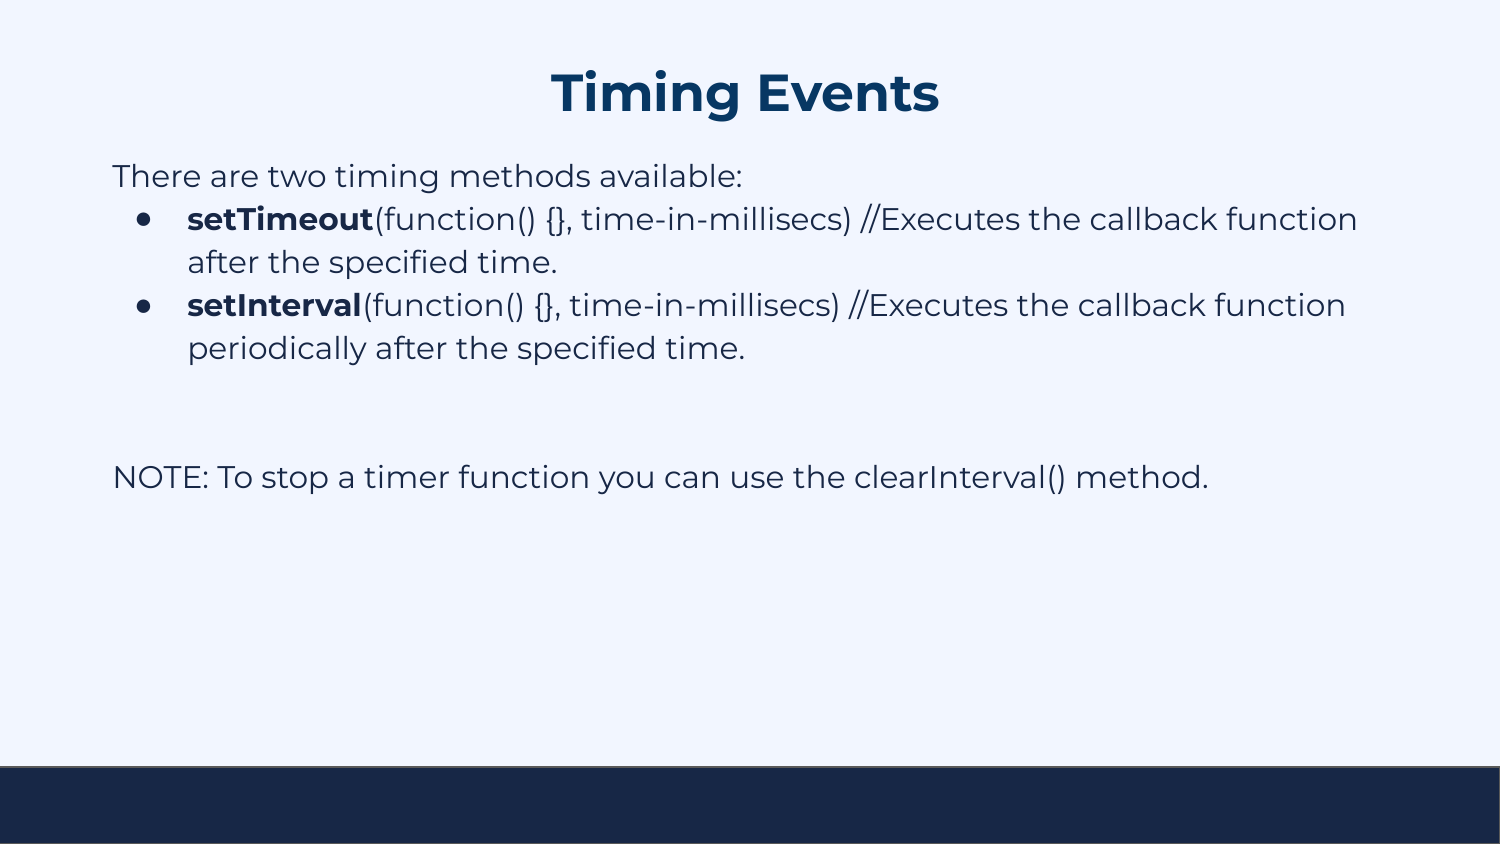

# Timing Events
There are two timing methods available:
setTimeout(function() {}, time-in-millisecs) //Executes the callback function after the specified time.
setInterval(function() {}, time-in-millisecs) //Executes the callback function periodically after the specified time.

NOTE: To stop a timer function you can use the clearInterval() method.